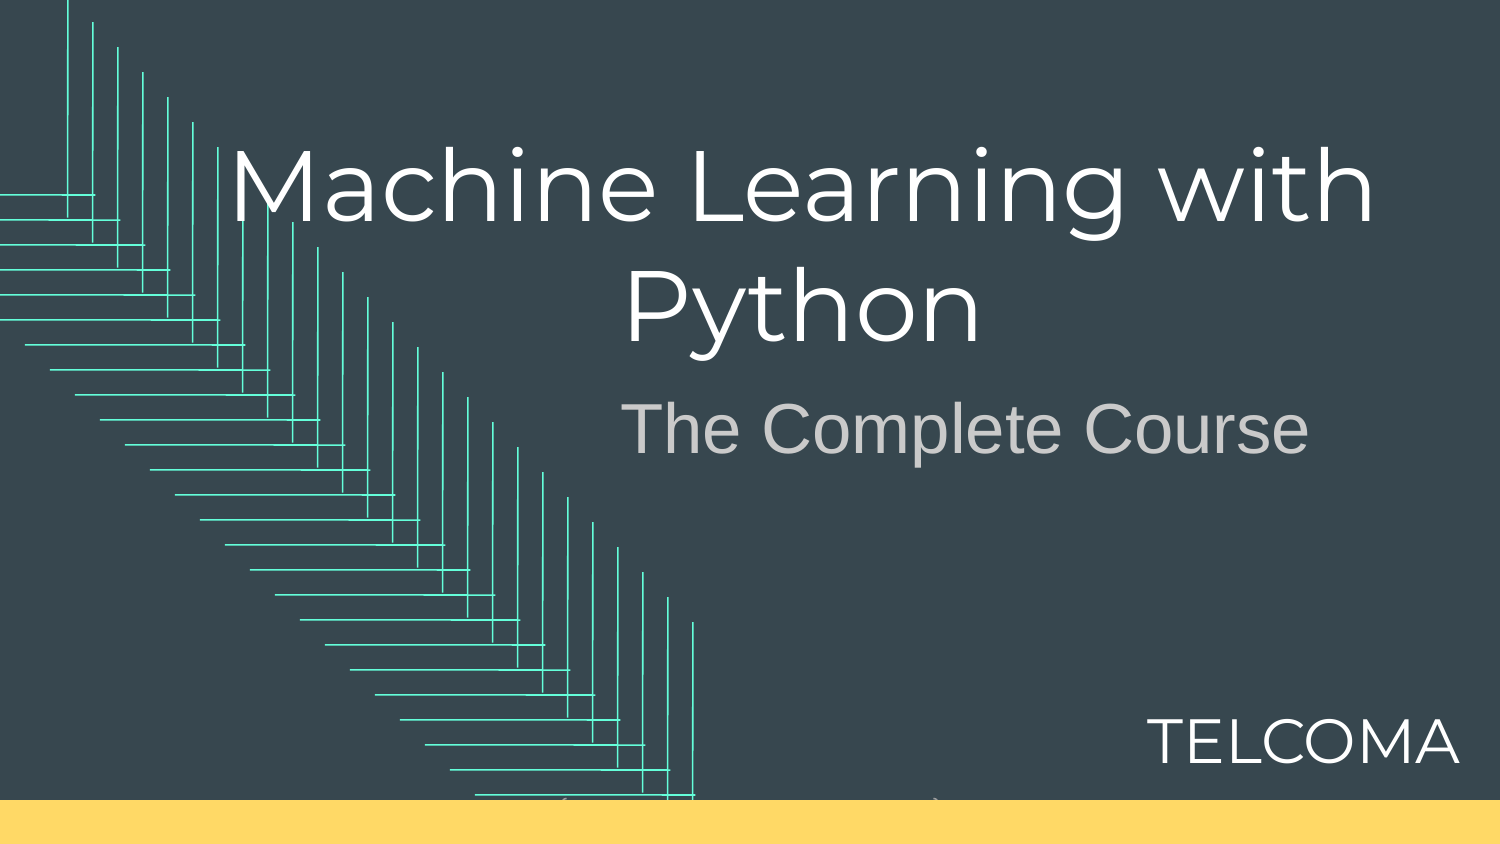

# Machine Learning with Python
The Complete Course
                                                  TELCOMA